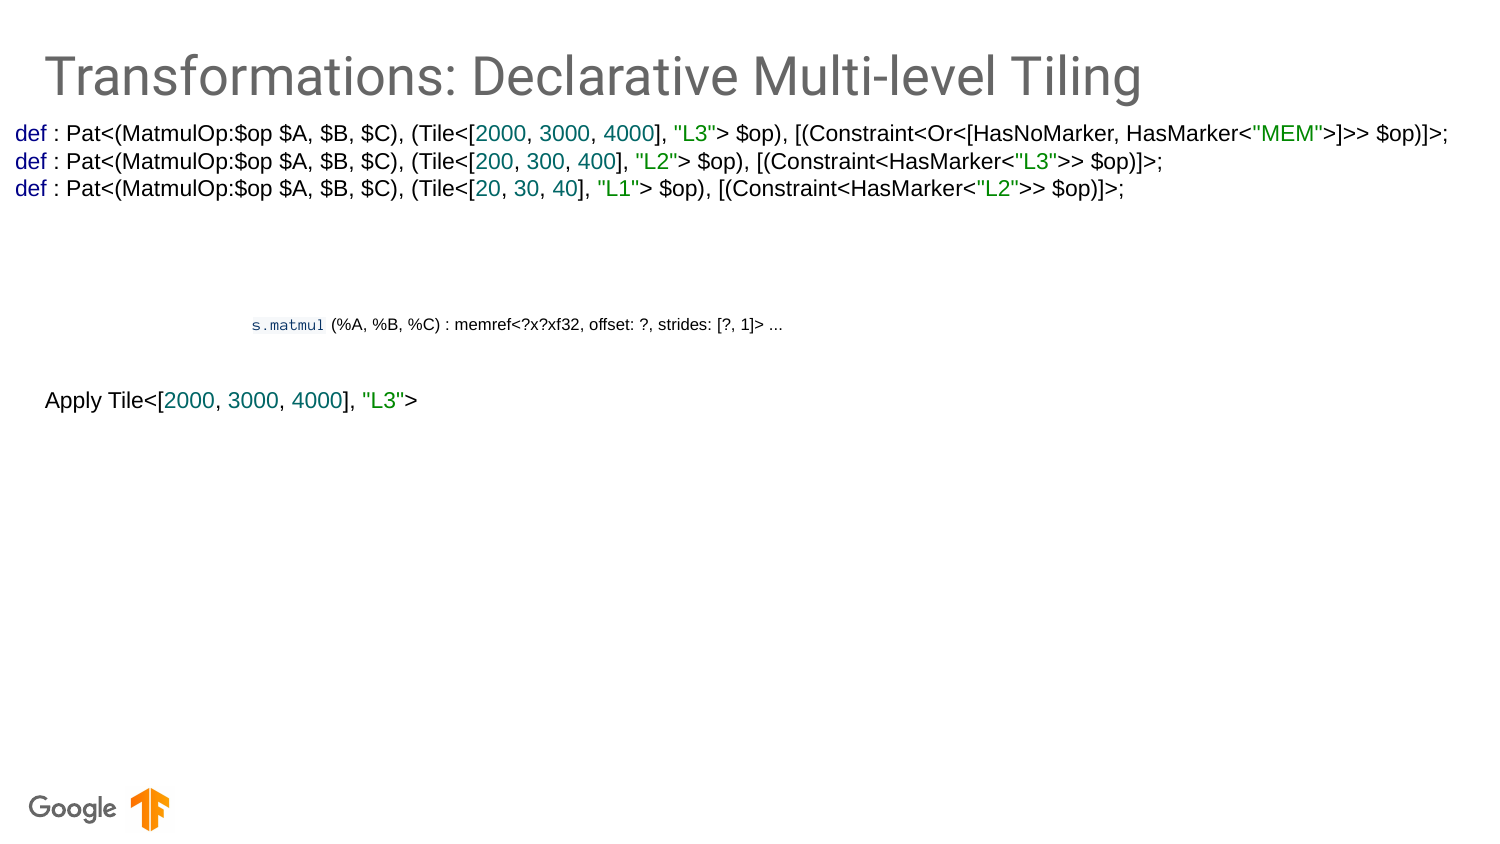

# Transformations: Declarative Multi-level Tiling
def : Pat<(MatmulOp:$op $A, $B, $C), (Tile<[2000, 3000, 4000], "L3"> $op), [(Constraint<Or<[HasNoMarker, HasMarker<"MEM">]>> $op)]>;
def : Pat<(MatmulOp:$op $A, $B, $C), (Tile<[200, 300, 400], "L2"> $op), [(Constraint<HasMarker<"L3">> $op)]>;
def : Pat<(MatmulOp:$op $A, $B, $C), (Tile<[20, 30, 40], "L1"> $op), [(Constraint<HasMarker<"L2">> $op)]>;
s.matmul (%A, %B, %C) : memref<?x?xf32, offset: ?, strides: [?, 1]> ...

Apply Tile<[2000, 3000, 4000], "L3">